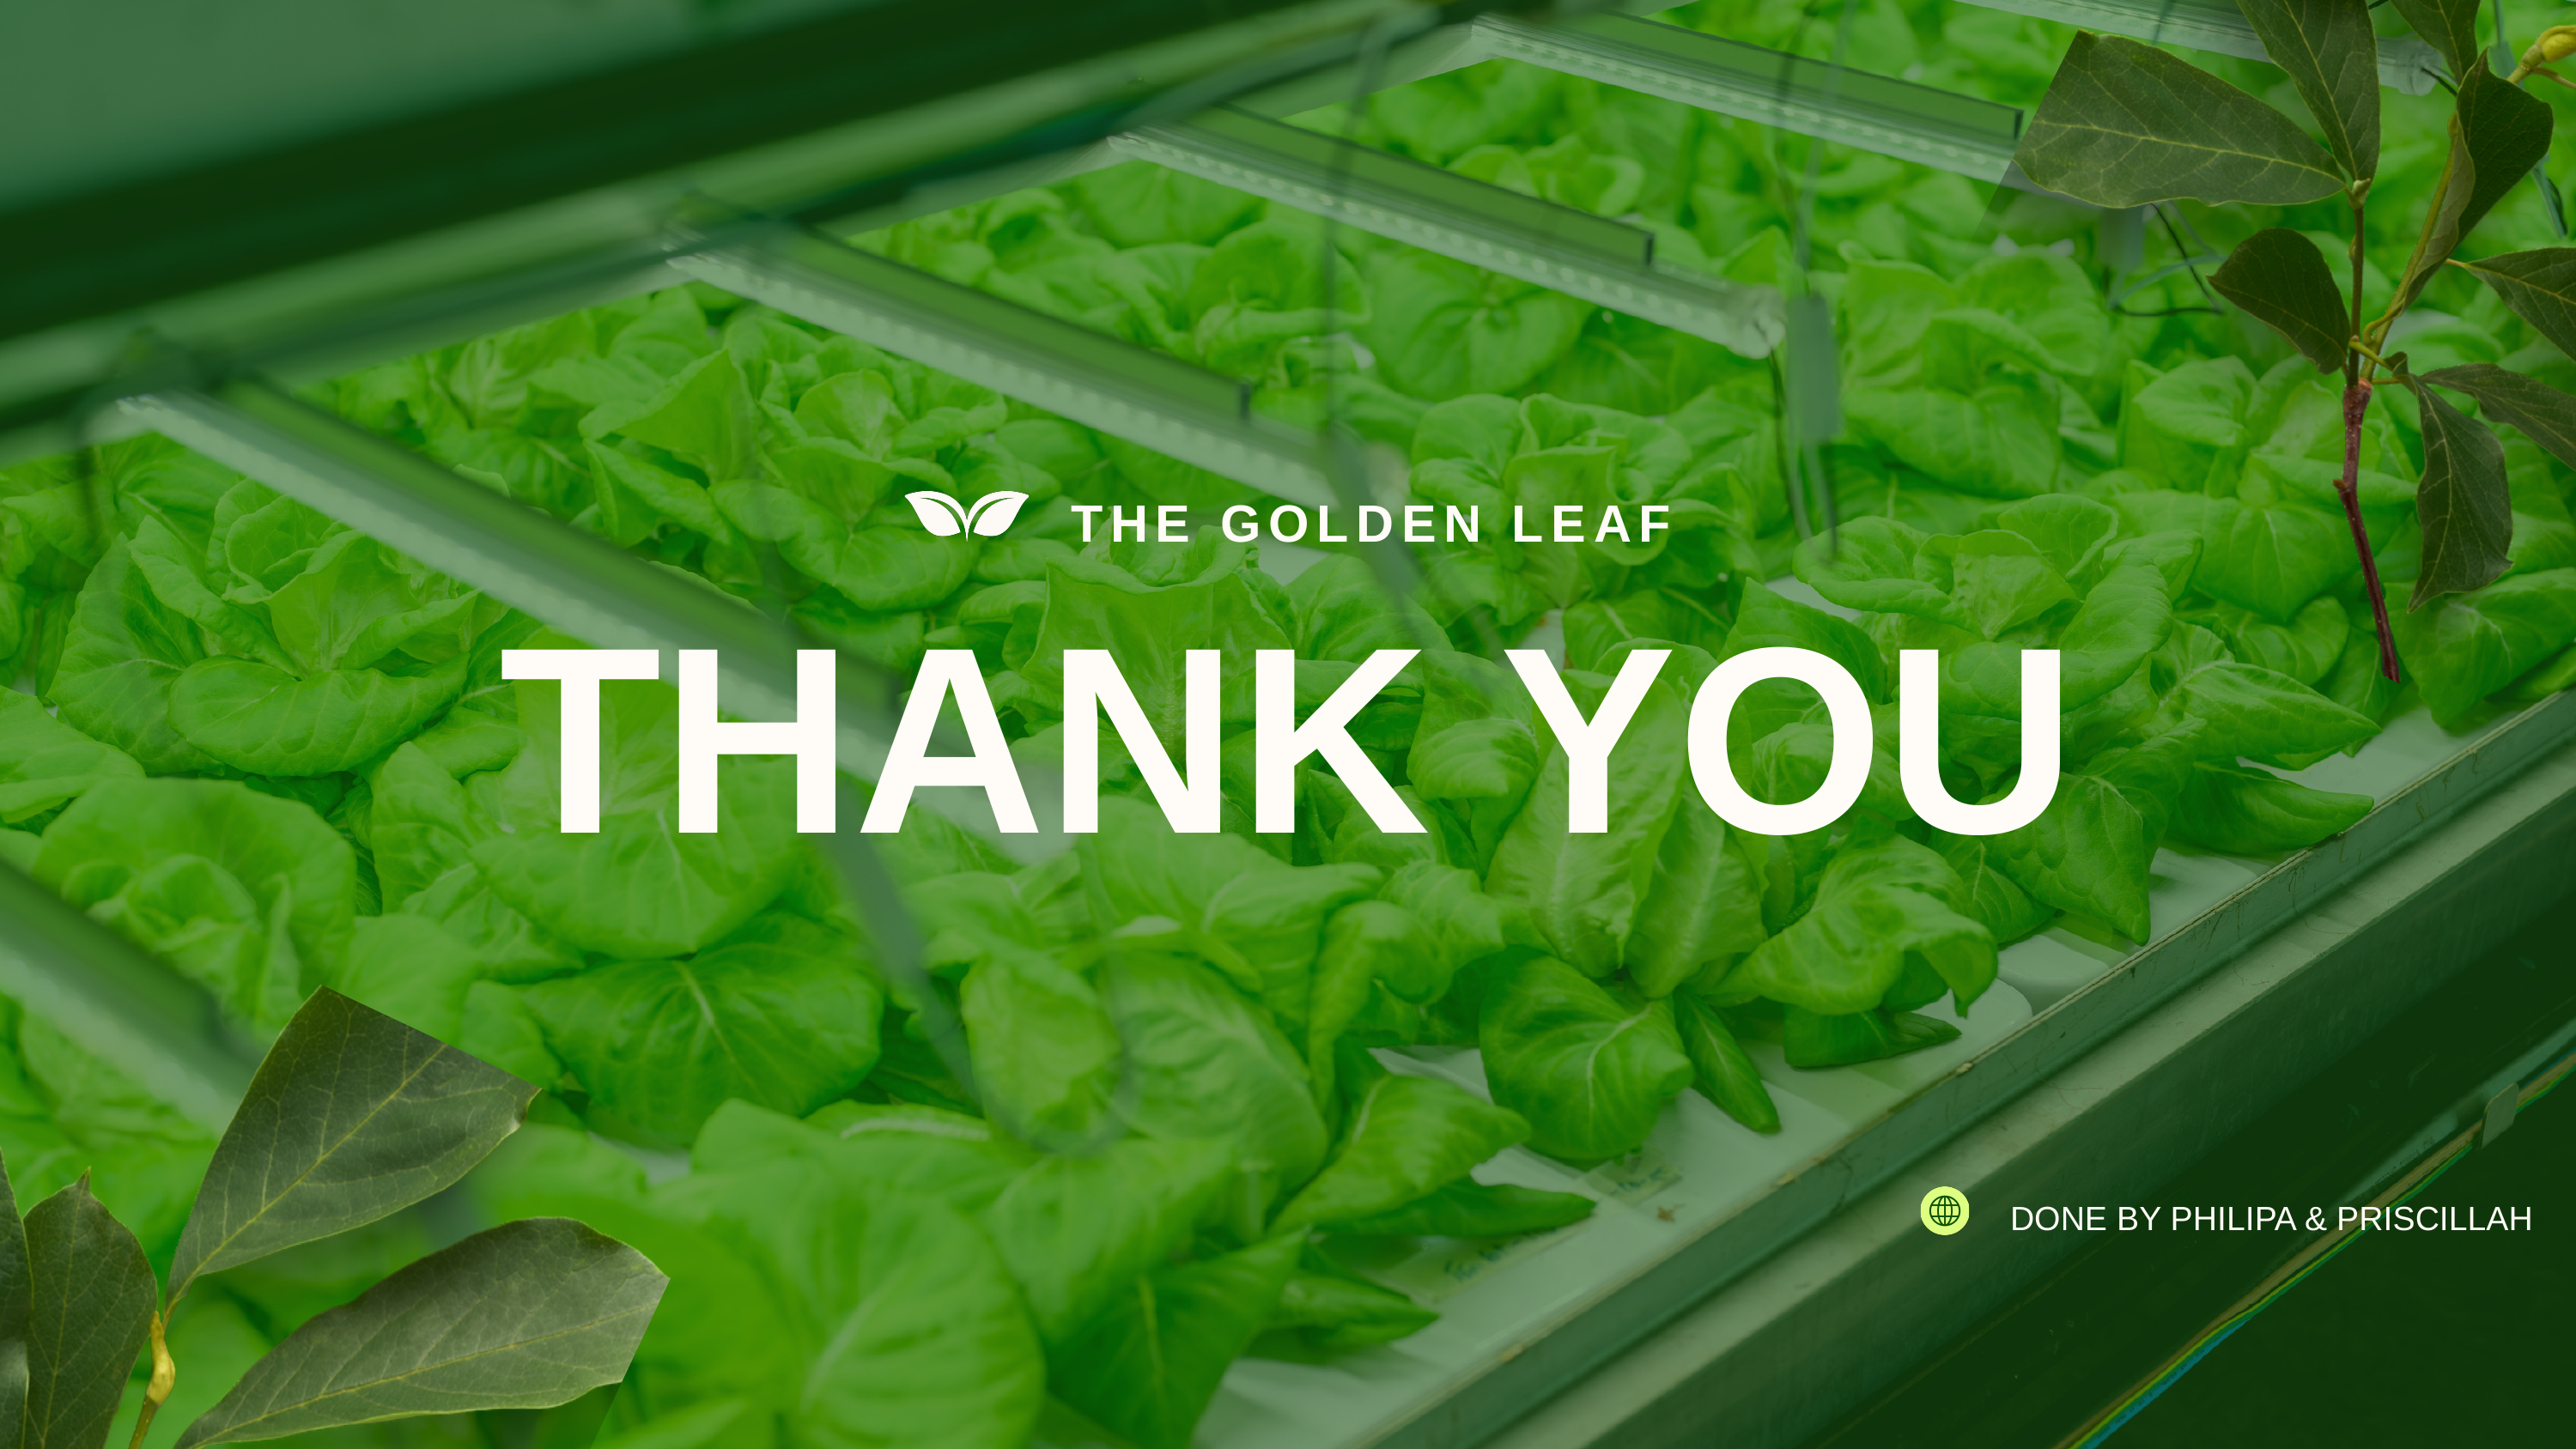

THE GOLDEN LEAF

THANK YOU

DONE BY PHILIPA & PRISCILLAH